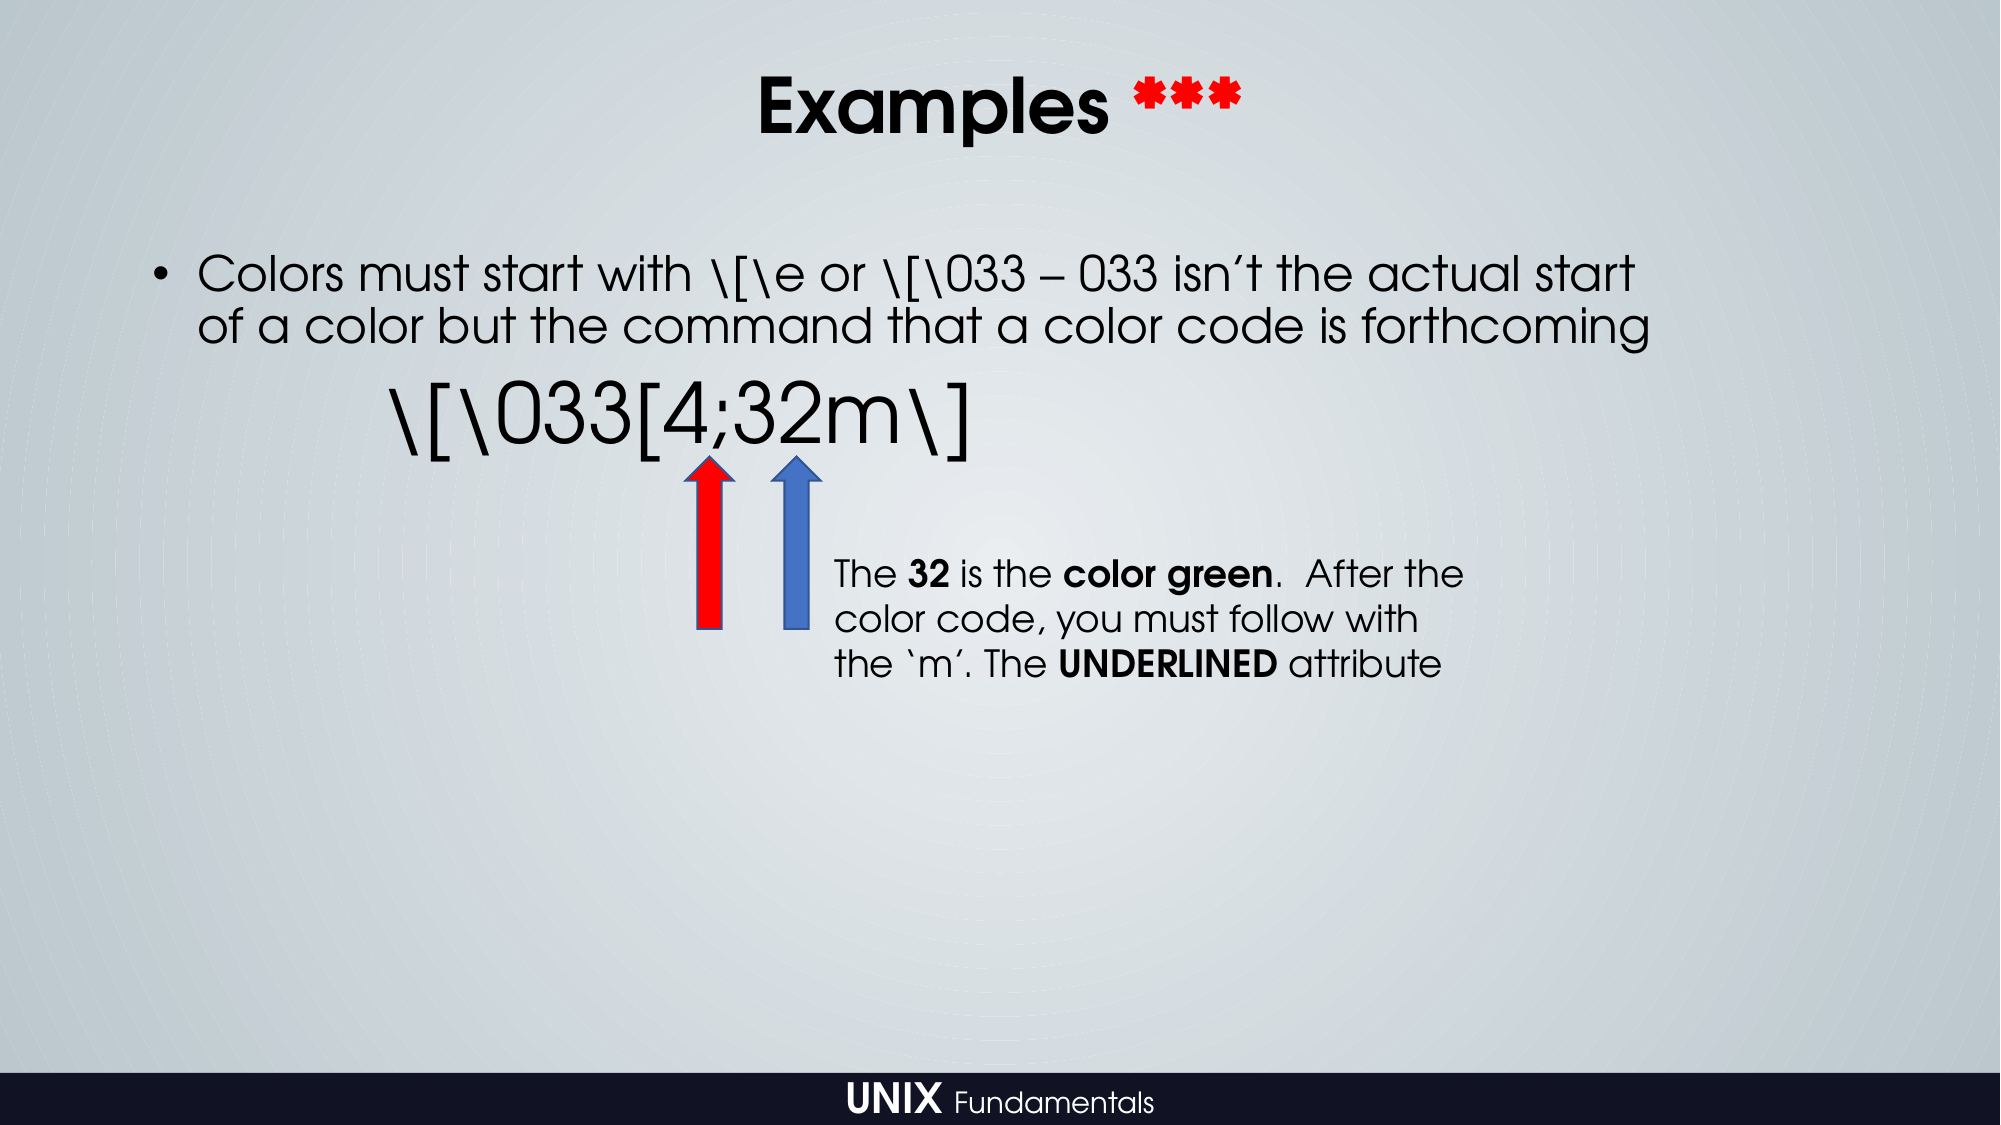

# Examples ***
 Colors must start with \[\e or \[\033 – 033 isn’t the actual start
 of a color but the command that a color code is forthcoming
          \[\033[4;32m\]

The 32 is the color green.  After the color code, you must follow with the ‘m’. The UNDERLINED attribute